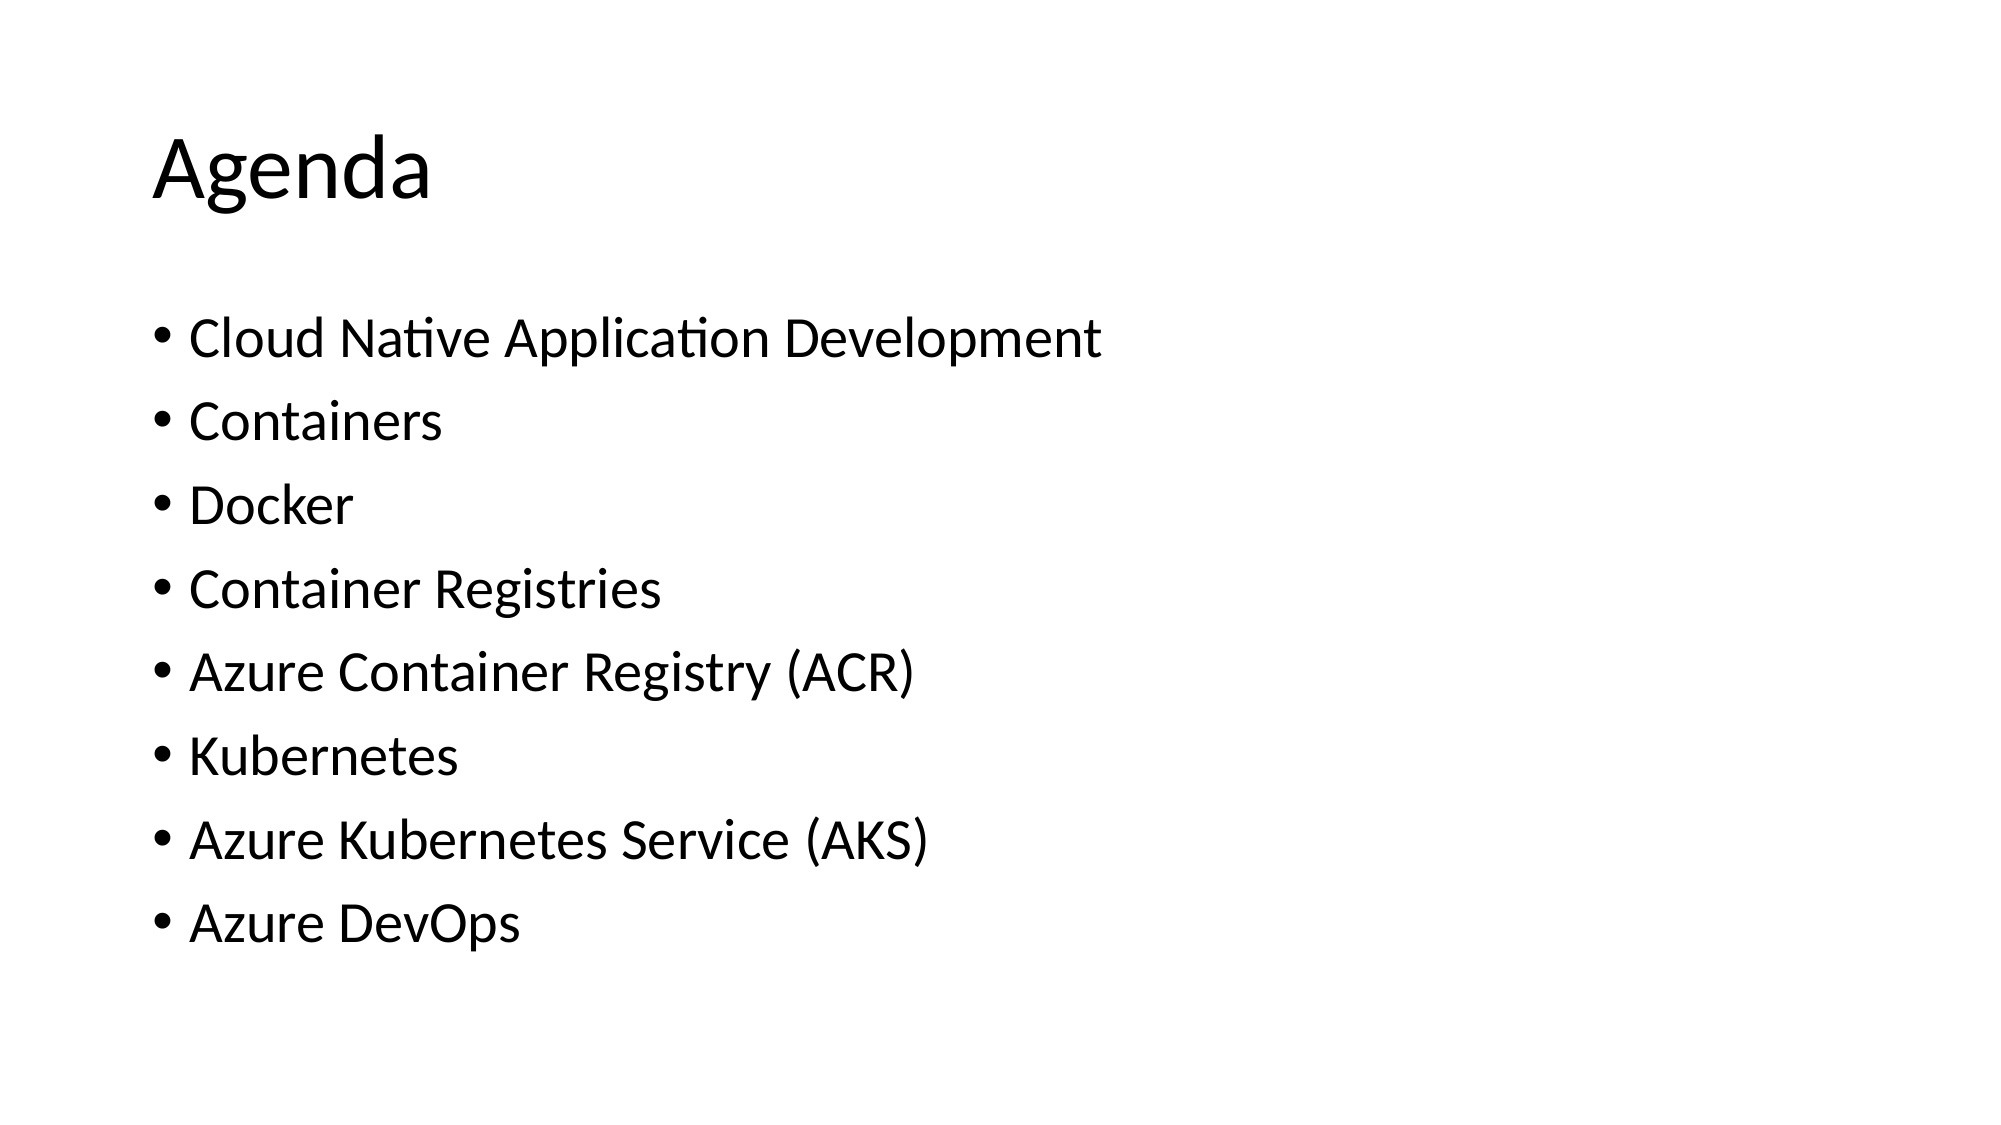

# Agenda
Cloud Native Application Development
Containers
Docker
Container Registries
Azure Container Registry (ACR)
Kubernetes
Azure Kubernetes Service (AKS)
Azure DevOps